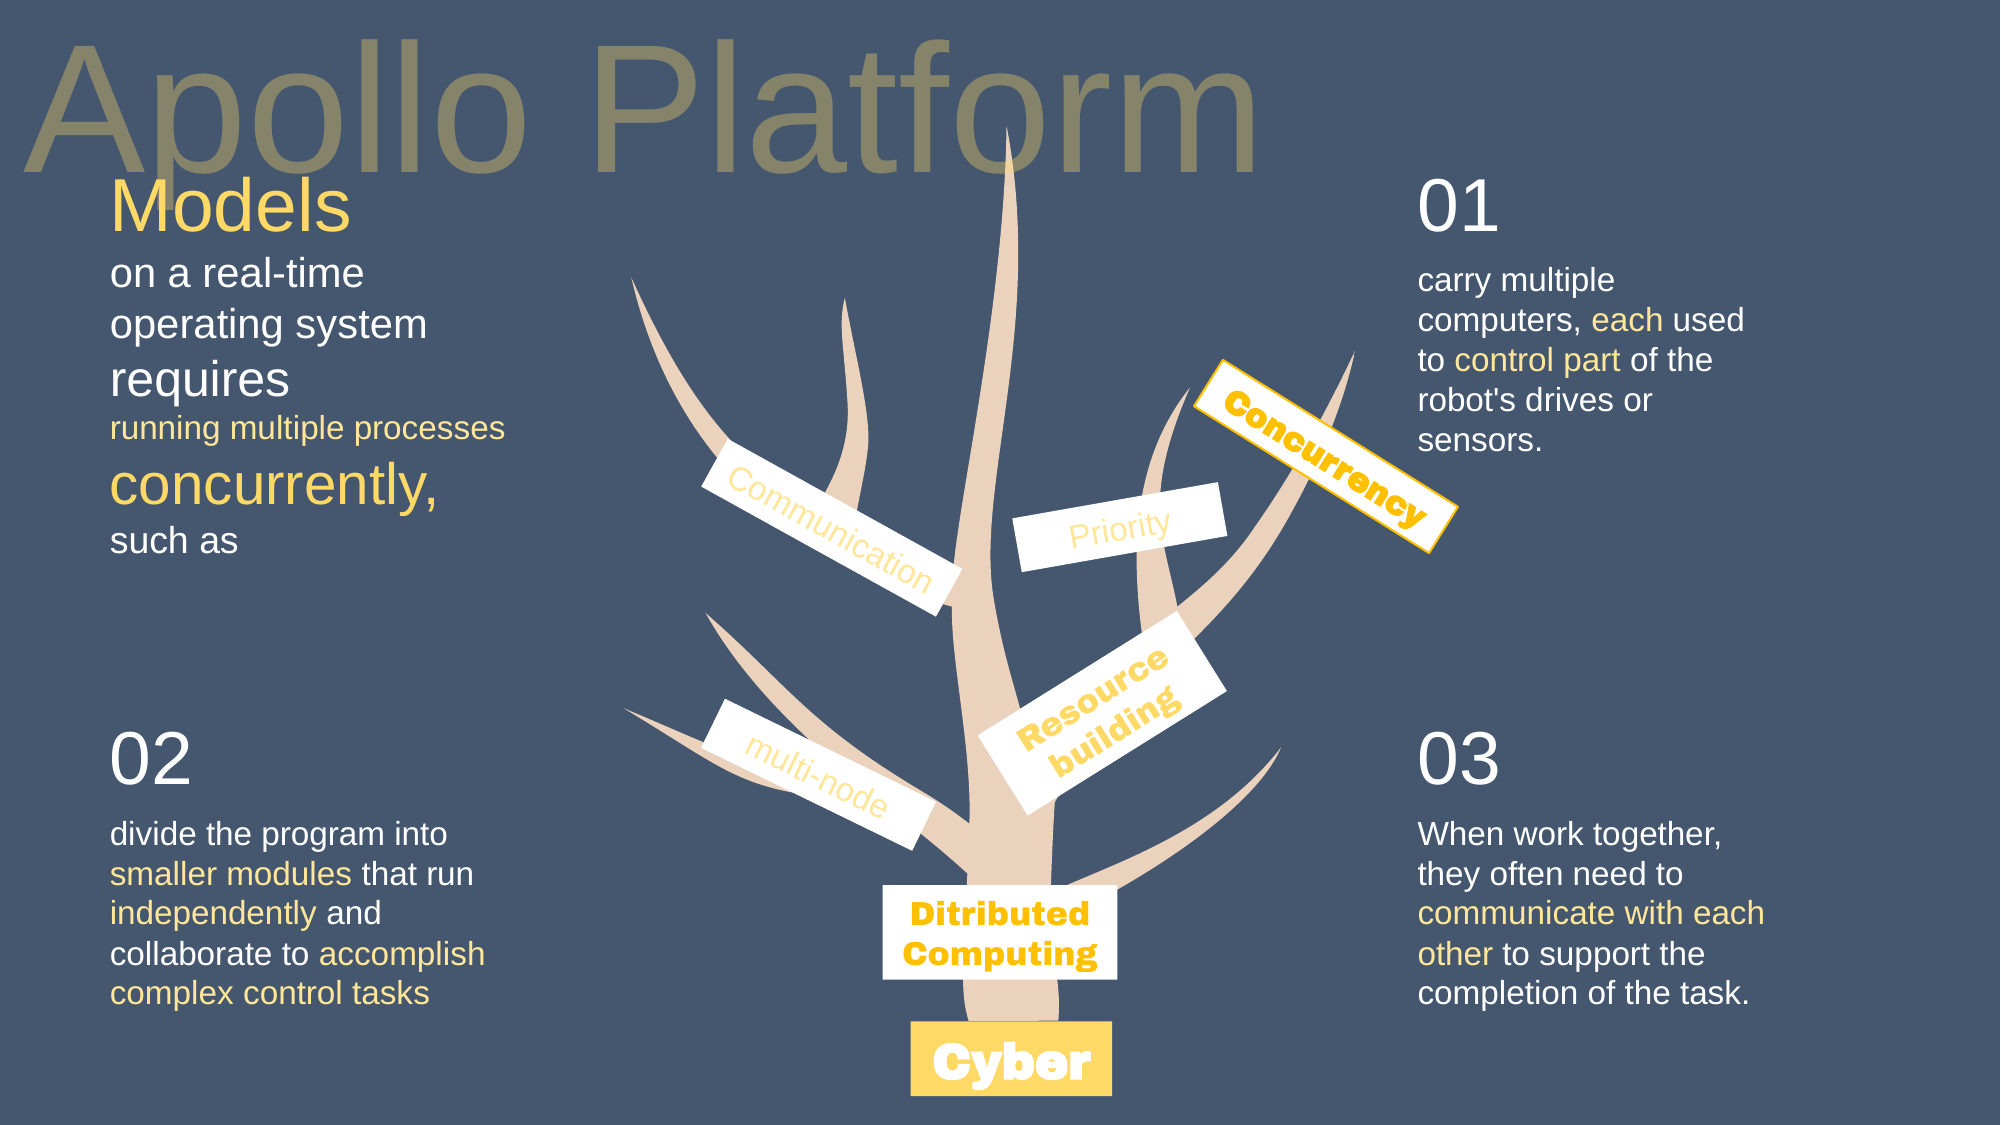

Apollo Platform

Models
on a real-time operating system
requires
running multiple processes concurrently,
such as
01
carry multiple computers, each used to control part of the robot's drives or sensors.
02
03
divide the program into smaller modules that run independently and collaborate to accomplish complex control tasks
When work together, they often need to communicate with each other to support the completion of the task.
Concurrency
Priority
Communication
Resource
building
multi-node
Ditributed Computing
Cyber